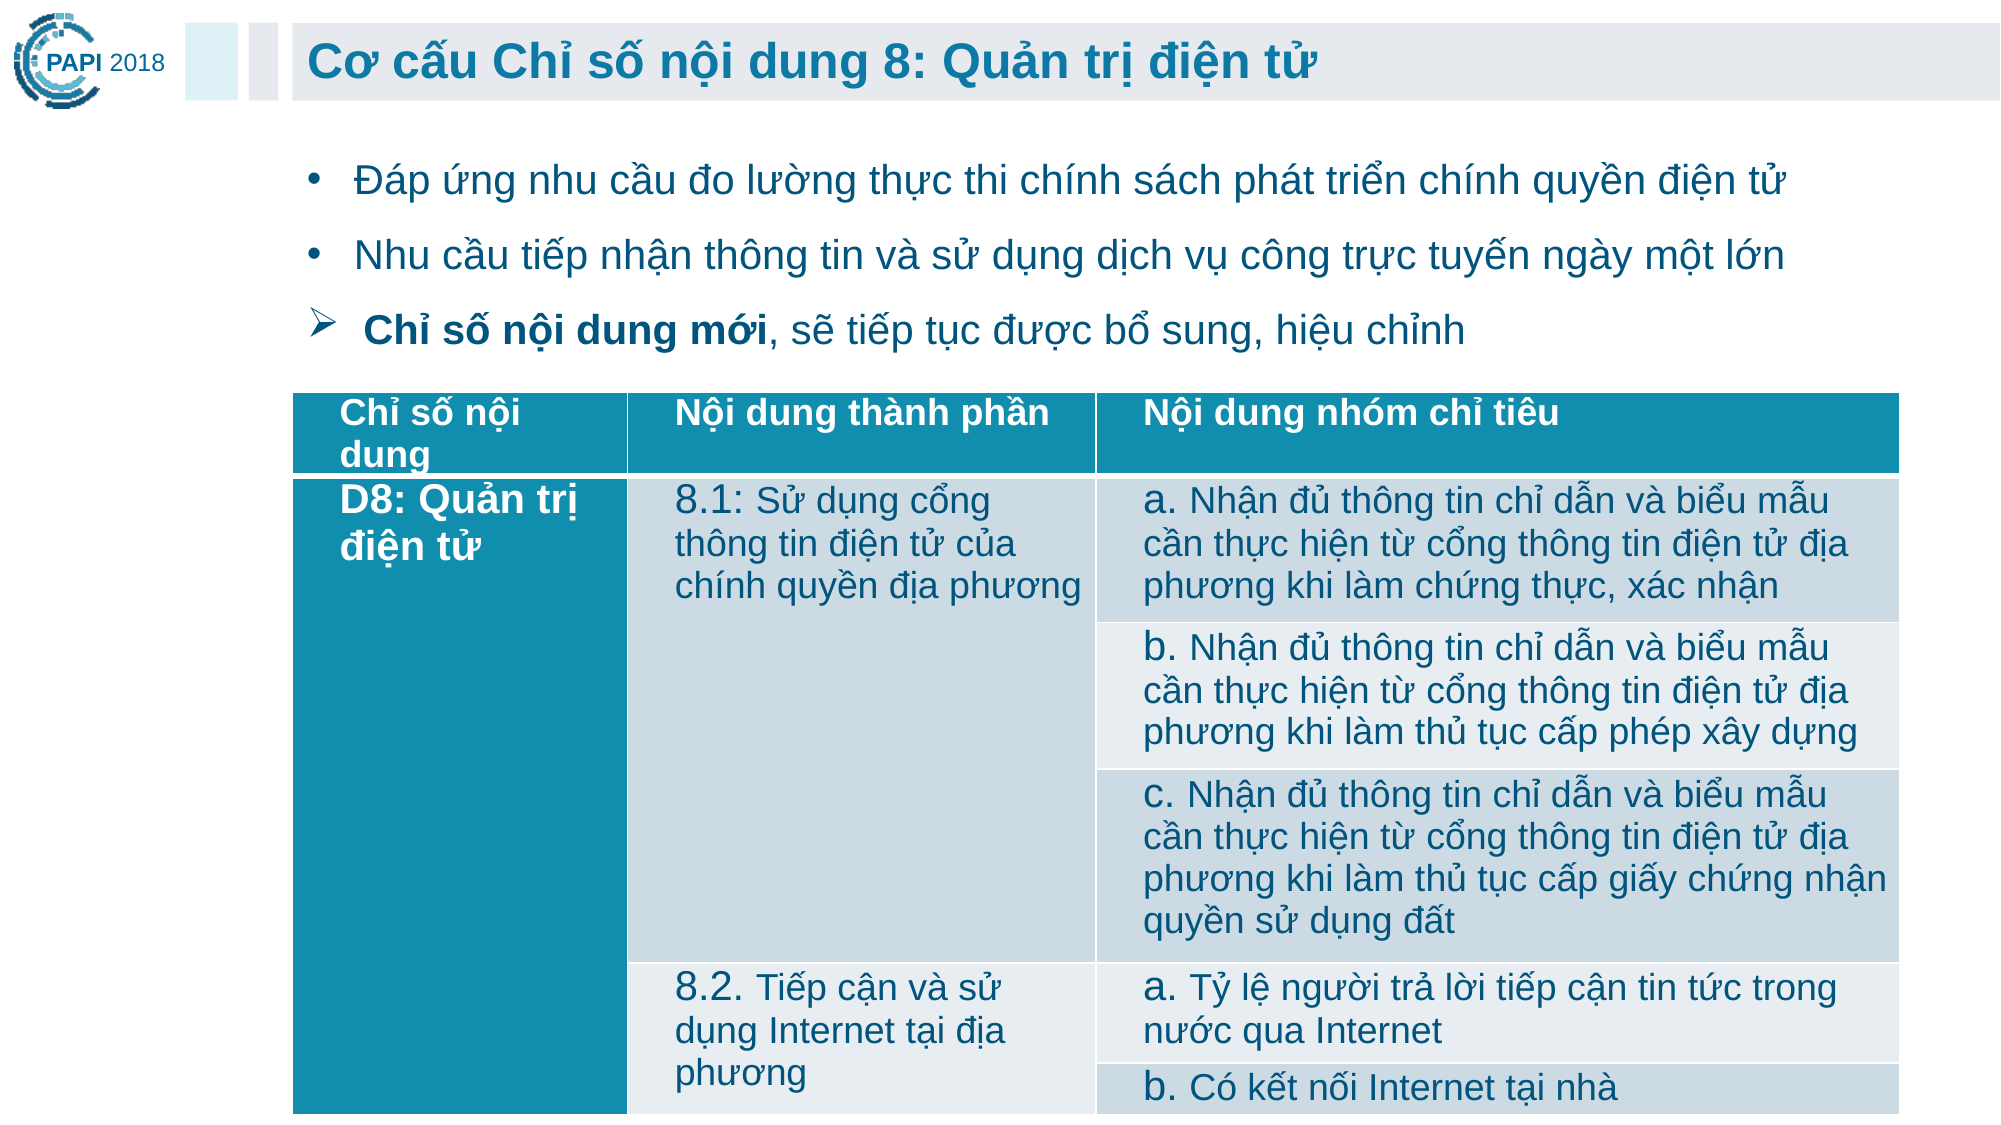

# Cơ cấu Chỉ số nội dung 8: Quản trị điện tử
Đáp ứng nhu cầu đo lường thực thi chính sách phát triển chính quyền điện tử
Nhu cầu tiếp nhận thông tin và sử dụng dịch vụ công trực tuyến ngày một lớn
Chỉ số nội dung mới, sẽ tiếp tục được bổ sung, hiệu chỉnh
| Chỉ số nội dung | Nội dung thành phần | Nội dung nhóm chỉ tiêu |
| --- | --- | --- |
| D8: Quản trị điện tử | 8.1: Sử dụng cổng thông tin điện tử của chính quyền địa phương | a. Nhận đủ thông tin chỉ dẫn và biểu mẫu cần thực hiện từ cổng thông tin điện tử địa phương khi làm chứng thực, xác nhận |
|  |  | b. Nhận đủ thông tin chỉ dẫn và biểu mẫu cần thực hiện từ cổng thông tin điện tử địa phương khi làm thủ tục cấp phép xây dựng |
|  |  | c. Nhận đủ thông tin chỉ dẫn và biểu mẫu cần thực hiện từ cổng thông tin điện tử địa phương khi làm thủ tục cấp giấy chứng nhận quyền sử dụng đất |
|  | 8.2. Tiếp cận và sử dụng Internet tại địa phương | a. Tỷ lệ người trả lời tiếp cận tin tức trong nước qua Internet |
|  |  | b. Có kết nối Internet tại nhà |